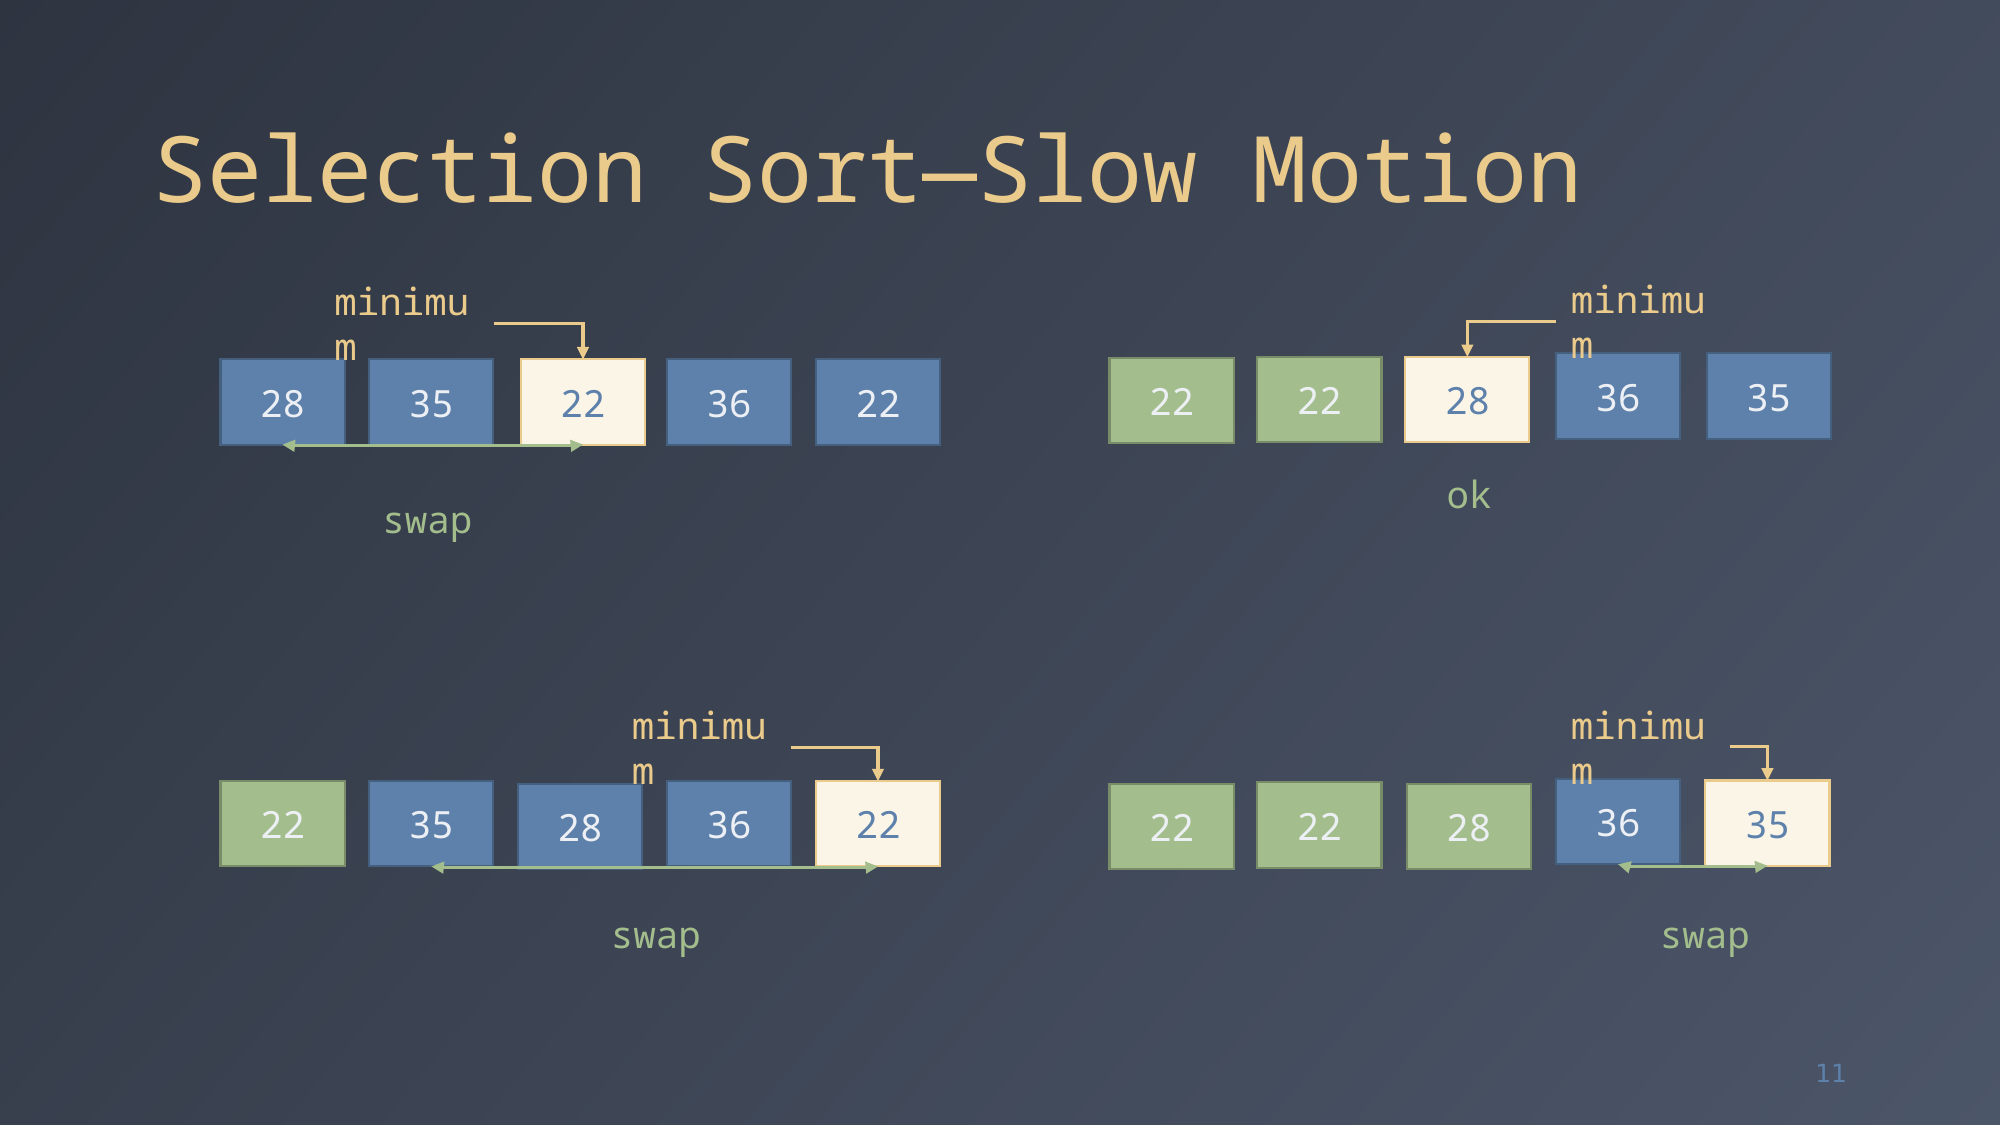

# Selection Sort—Slow Motion
minimum
36
35
22
28
22
ok
minimum
22
28
35
36
22
swap
minimum
36
35
22
22
28
swap
minimum
22
35
36
22
28
swap
11